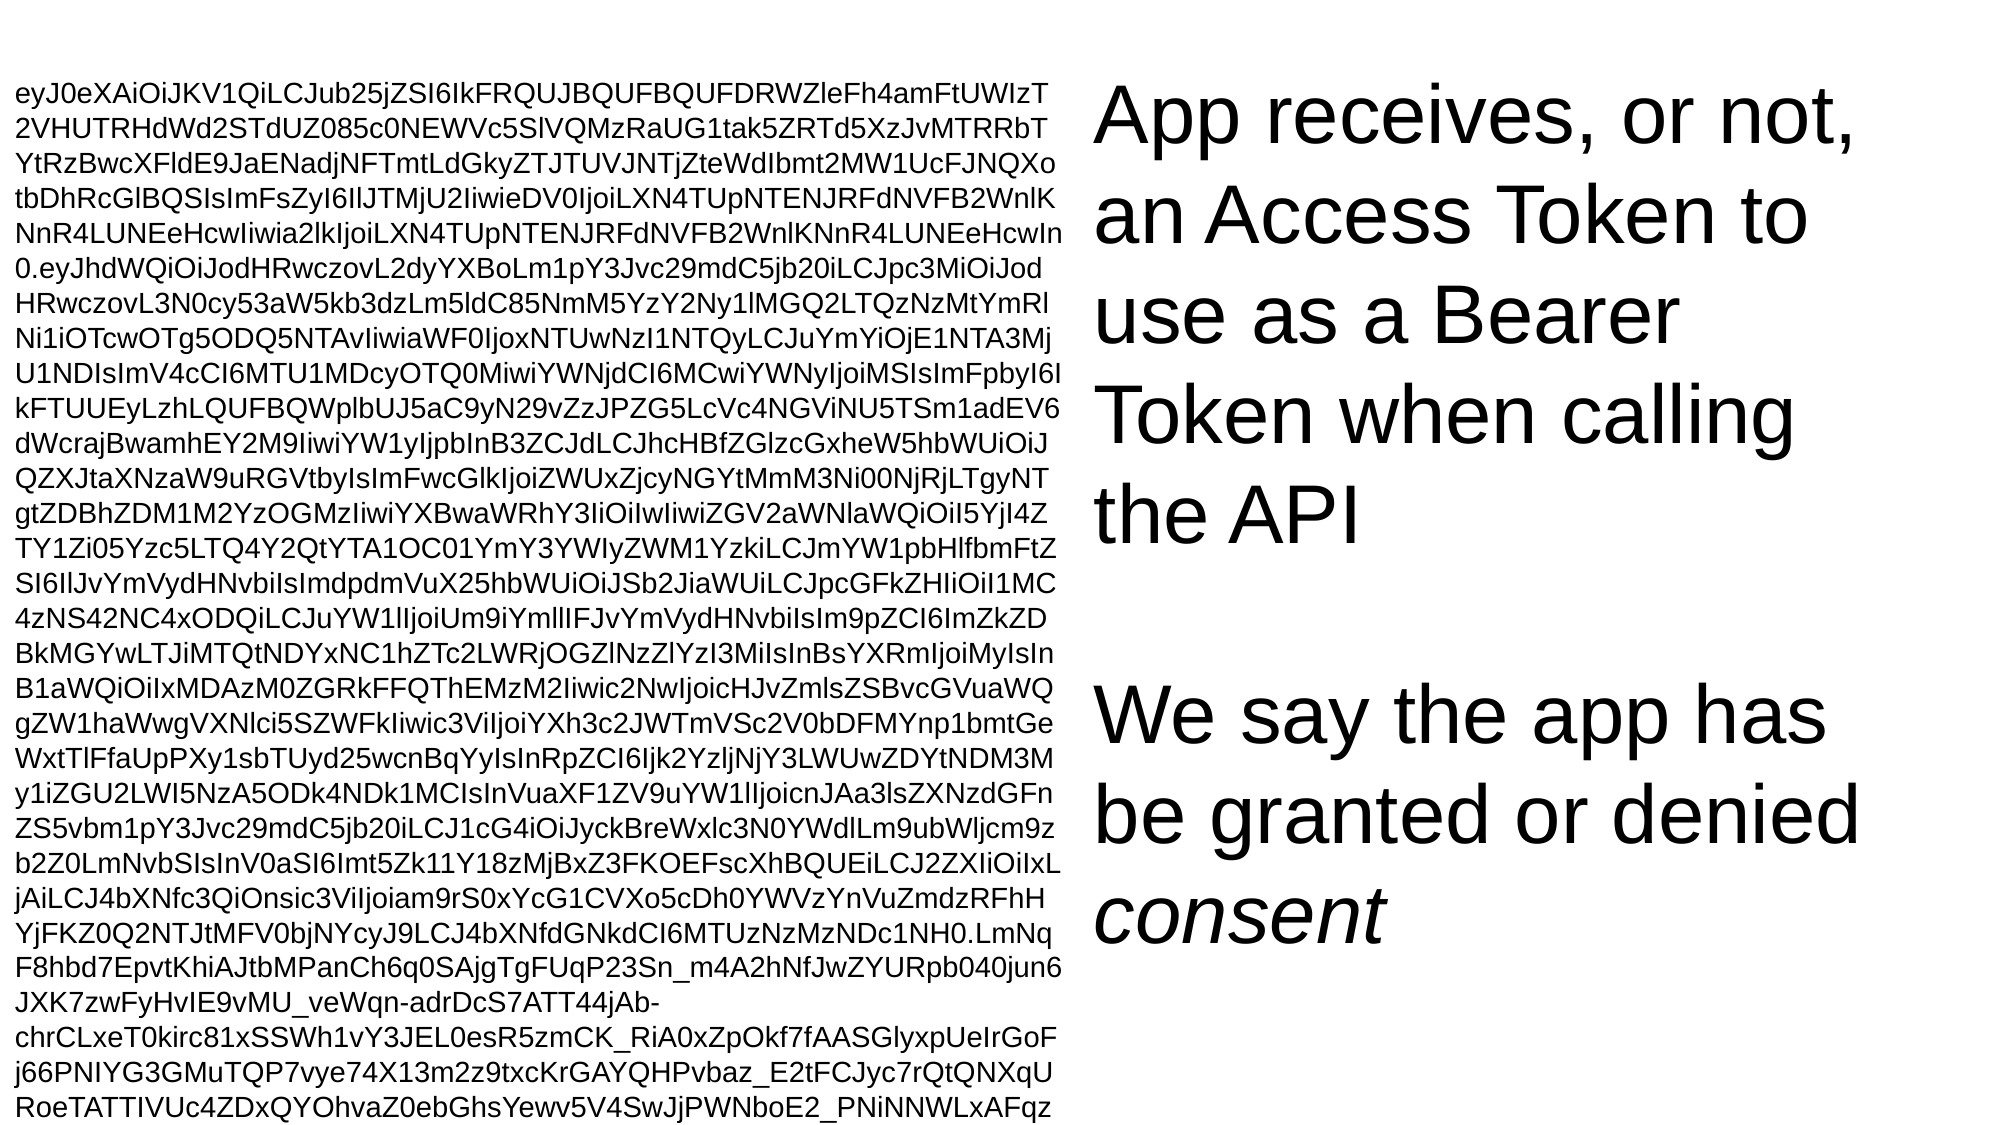

App receives, or not, an Access Token to use as a Bearer Token when calling the API

We say the app has be granted or denied consent
eyJ0eXAiOiJKV1QiLCJub25jZSI6IkFRQUJBQUFBQUFDRWZleFh4amFtUWIzT2VHUTRHdWd2STdUZ085c0NEWVc5SlVQMzRaUG1tak5ZRTd5XzJvMTRRbTYtRzBwcXFldE9JaENadjNFTmtLdGkyZTJTUVJNTjZteWdIbmt2MW1UcFJNQXotbDhRcGlBQSIsImFsZyI6IlJTMjU2IiwieDV0IjoiLXN4TUpNTENJRFdNVFB2WnlKNnR4LUNEeHcwIiwia2lkIjoiLXN4TUpNTENJRFdNVFB2WnlKNnR4LUNEeHcwIn0.eyJhdWQiOiJodHRwczovL2dyYXBoLm1pY3Jvc29mdC5jb20iLCJpc3MiOiJodHRwczovL3N0cy53aW5kb3dzLm5ldC85NmM5YzY2Ny1lMGQ2LTQzNzMtYmRlNi1iOTcwOTg5ODQ5NTAvIiwiaWF0IjoxNTUwNzI1NTQyLCJuYmYiOjE1NTA3MjU1NDIsImV4cCI6MTU1MDcyOTQ0MiwiYWNjdCI6MCwiYWNyIjoiMSIsImFpbyI6IkFTUUEyLzhLQUFBQWplbUJ5aC9yN29vZzJPZG5LcVc4NGViNU5TSm1adEV6dWcrajBwamhEY2M9IiwiYW1yIjpbInB3ZCJdLCJhcHBfZGlzcGxheW5hbWUiOiJQZXJtaXNzaW9uRGVtbyIsImFwcGlkIjoiZWUxZjcyNGYtMmM3Ni00NjRjLTgyNTgtZDBhZDM1M2YzOGMzIiwiYXBwaWRhY3IiOiIwIiwiZGV2aWNlaWQiOiI5YjI4ZTY1Zi05Yzc5LTQ4Y2QtYTA1OC01YmY3YWIyZWM1YzkiLCJmYW1pbHlfbmFtZSI6IlJvYmVydHNvbiIsImdpdmVuX25hbWUiOiJSb2JiaWUiLCJpcGFkZHIiOiI1MC4zNS42NC4xODQiLCJuYW1lIjoiUm9iYmllIFJvYmVydHNvbiIsIm9pZCI6ImZkZDBkMGYwLTJiMTQtNDYxNC1hZTc2LWRjOGZlNzZlYzI3MiIsInBsYXRmIjoiMyIsInB1aWQiOiIxMDAzM0ZGRkFFQThEMzM2Iiwic2NwIjoicHJvZmlsZSBvcGVuaWQgZW1haWwgVXNlci5SZWFkIiwic3ViIjoiYXh3c2JWTmVSc2V0bDFMYnp1bmtGeWxtTlFfaUpPXy1sbTUyd25wcnBqYyIsInRpZCI6Ijk2YzljNjY3LWUwZDYtNDM3My1iZGU2LWI5NzA5ODk4NDk1MCIsInVuaXF1ZV9uYW1lIjoicnJAa3lsZXNzdGFnZS5vbm1pY3Jvc29mdC5jb20iLCJ1cG4iOiJyckBreWxlc3N0YWdlLm9ubWljcm9zb2Z0LmNvbSIsInV0aSI6Imt5Zk11Y18zMjBxZ3FKOEFscXhBQUEiLCJ2ZXIiOiIxLjAiLCJ4bXNfc3QiOnsic3ViIjoiam9rS0xYcG1CVXo5cDh0YWVzYnVuZmdzRFhHYjFKZ0Q2NTJtMFV0bjNYcyJ9LCJ4bXNfdGNkdCI6MTUzNzMzNDc1NH0.LmNqF8hbd7EpvtKhiAJtbMPanCh6q0SAjgTgFUqP23Sn_m4A2hNfJwZYURpb040jun6JXK7zwFyHvIE9vMU_veWqn-adrDcS7ATT44jAb-chrCLxeT0kirc81xSSWh1vY3JEL0esR5zmCK_RiA0xZpOkf7fAASGlyxpUeIrGoFj66PNIYG3GMuTQP7vye74X13m2z9txcKrGAYQHPvbaz_E2tFCJyc7rQtQNXqURoeTATTIVUc4ZDxQYOhvaZ0ebGhsYewv5V4SwJjPWNboE2_PNiNNWLxAFqzm47oYQe34VS7JLd8zjYbr375ojjNQfBDfQ2EeuuoA362BD9c1_NQ